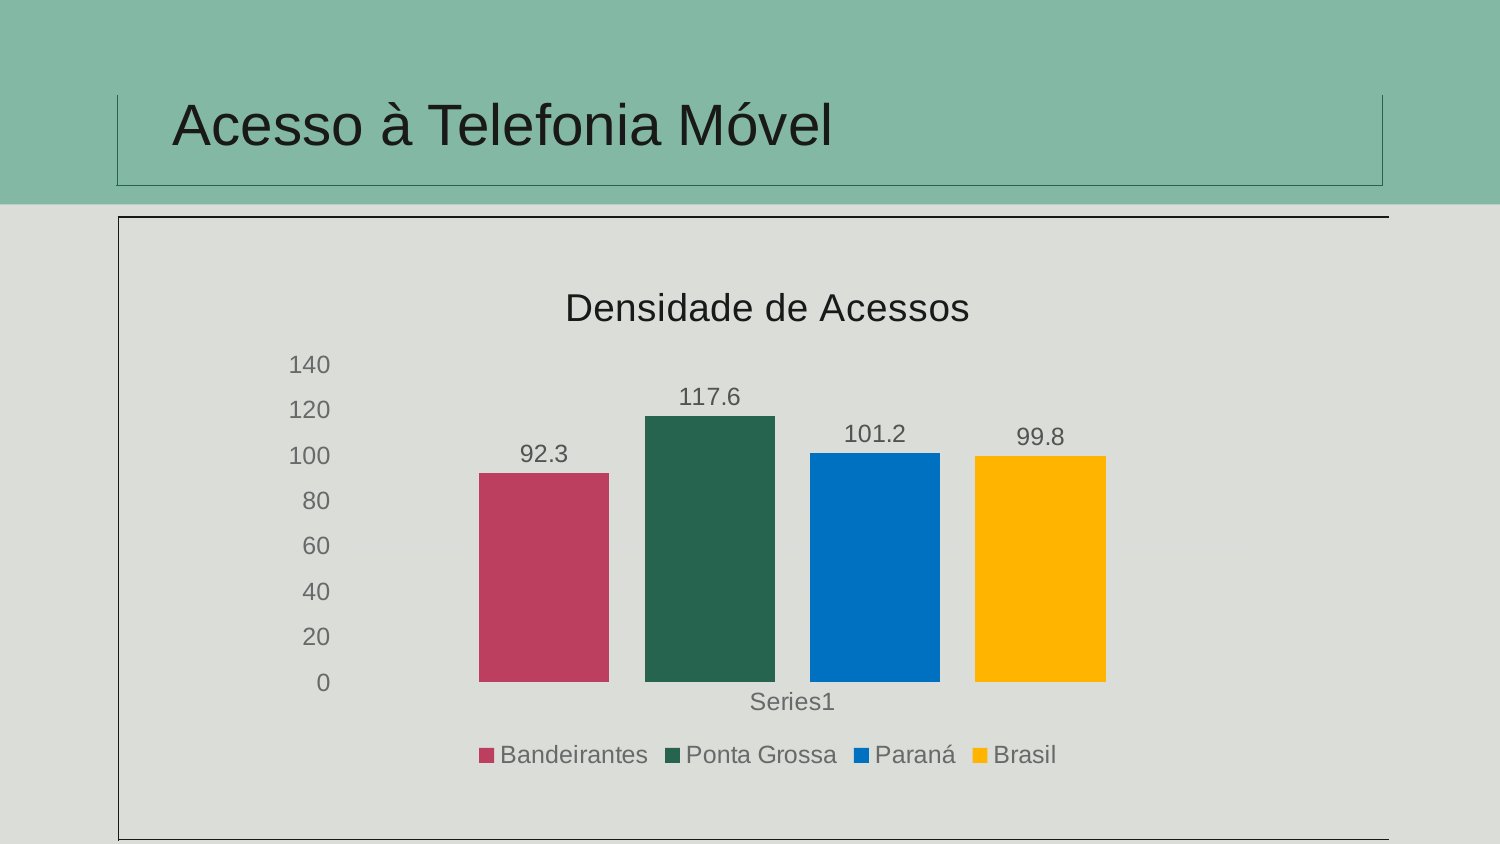

# Acesso à Telefonia Móvel

### Chart: Densidade de Acessos

| Category | Bandeirantes | Ponta Grossa | Paraná | Brasil |
|---|---|---|---|---|
|  | 92.3 | 117.6 | 101.2 | 99.8 |